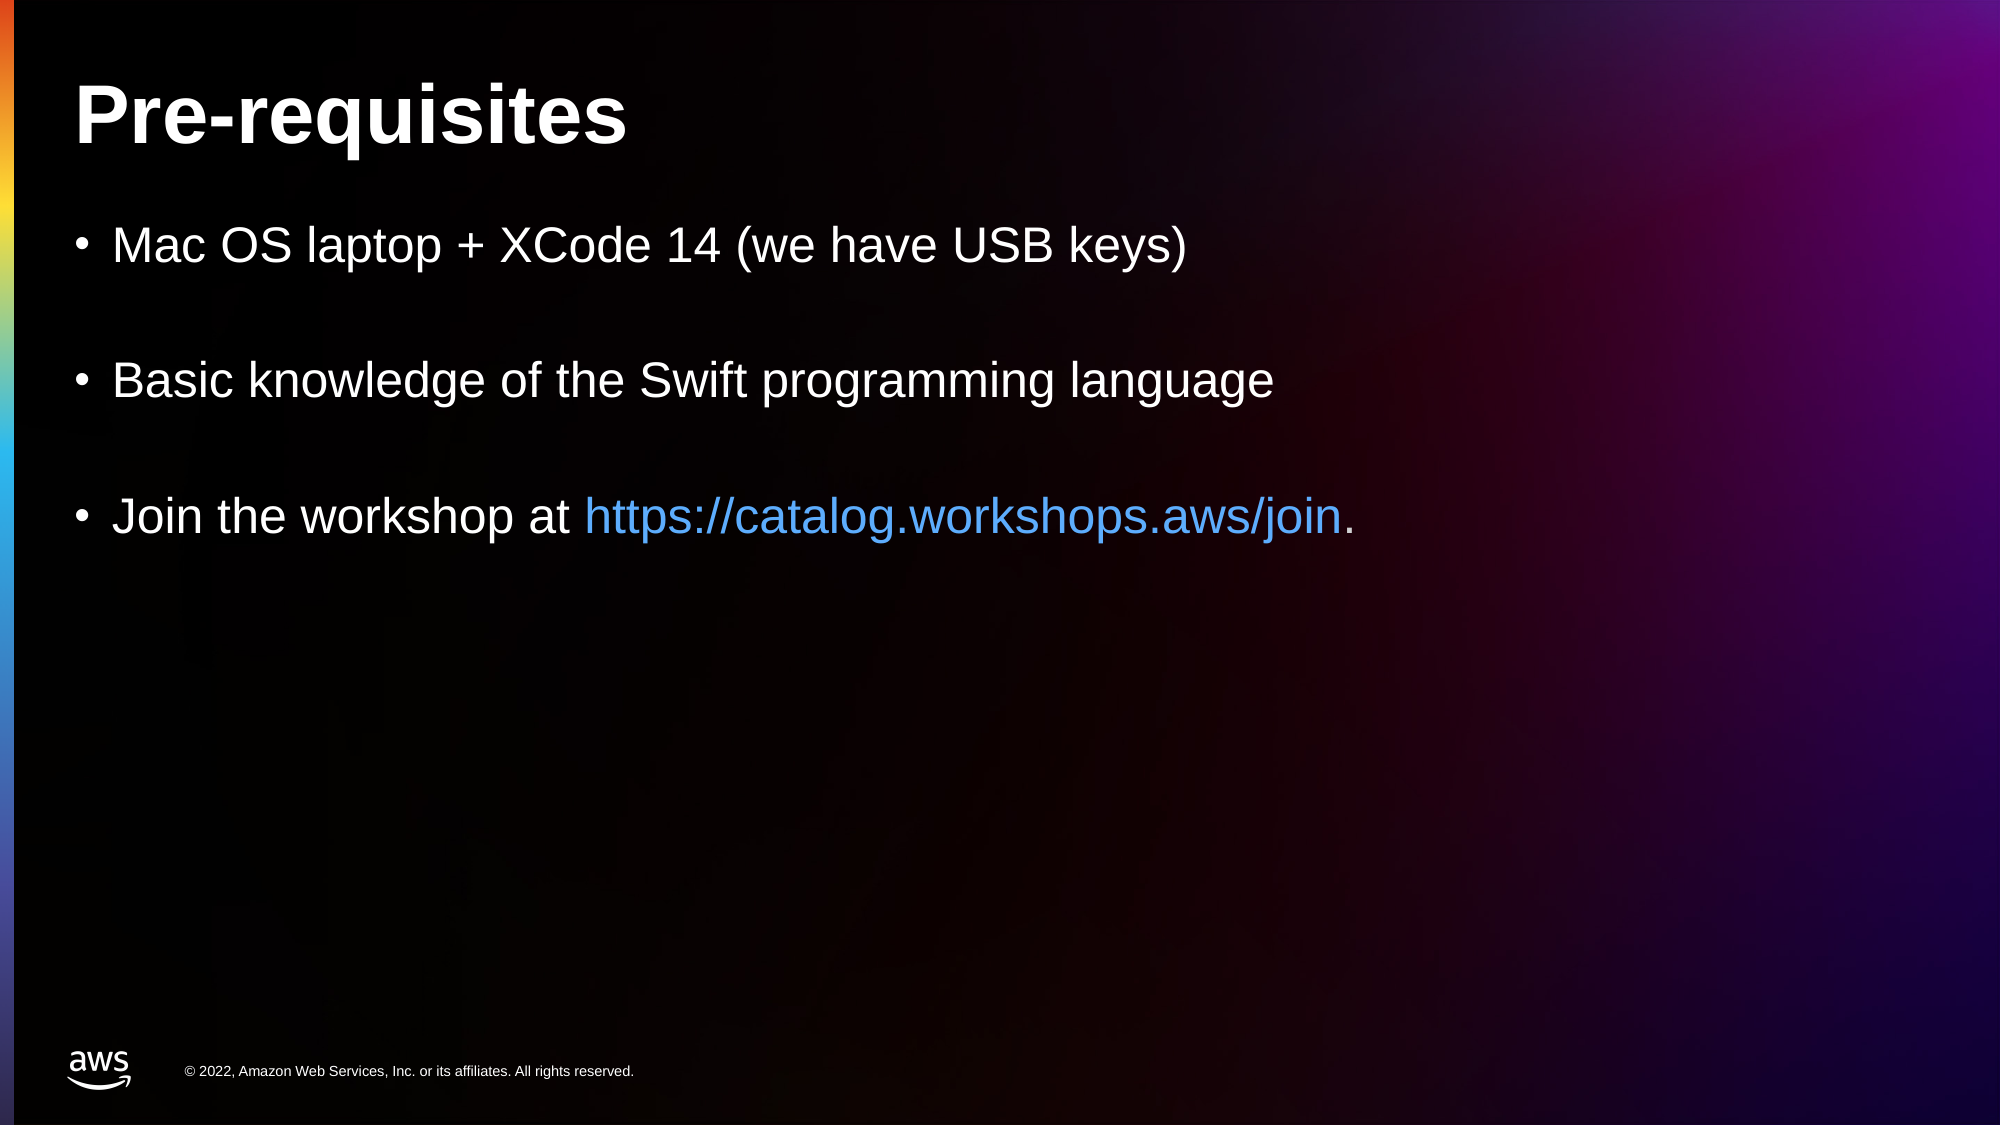

# Pre-requisites
Mac OS laptop + XCode 14 (we have USB keys)

Basic knowledge of the Swift programming language

Join the workshop at https://catalog.workshops.aws/join.